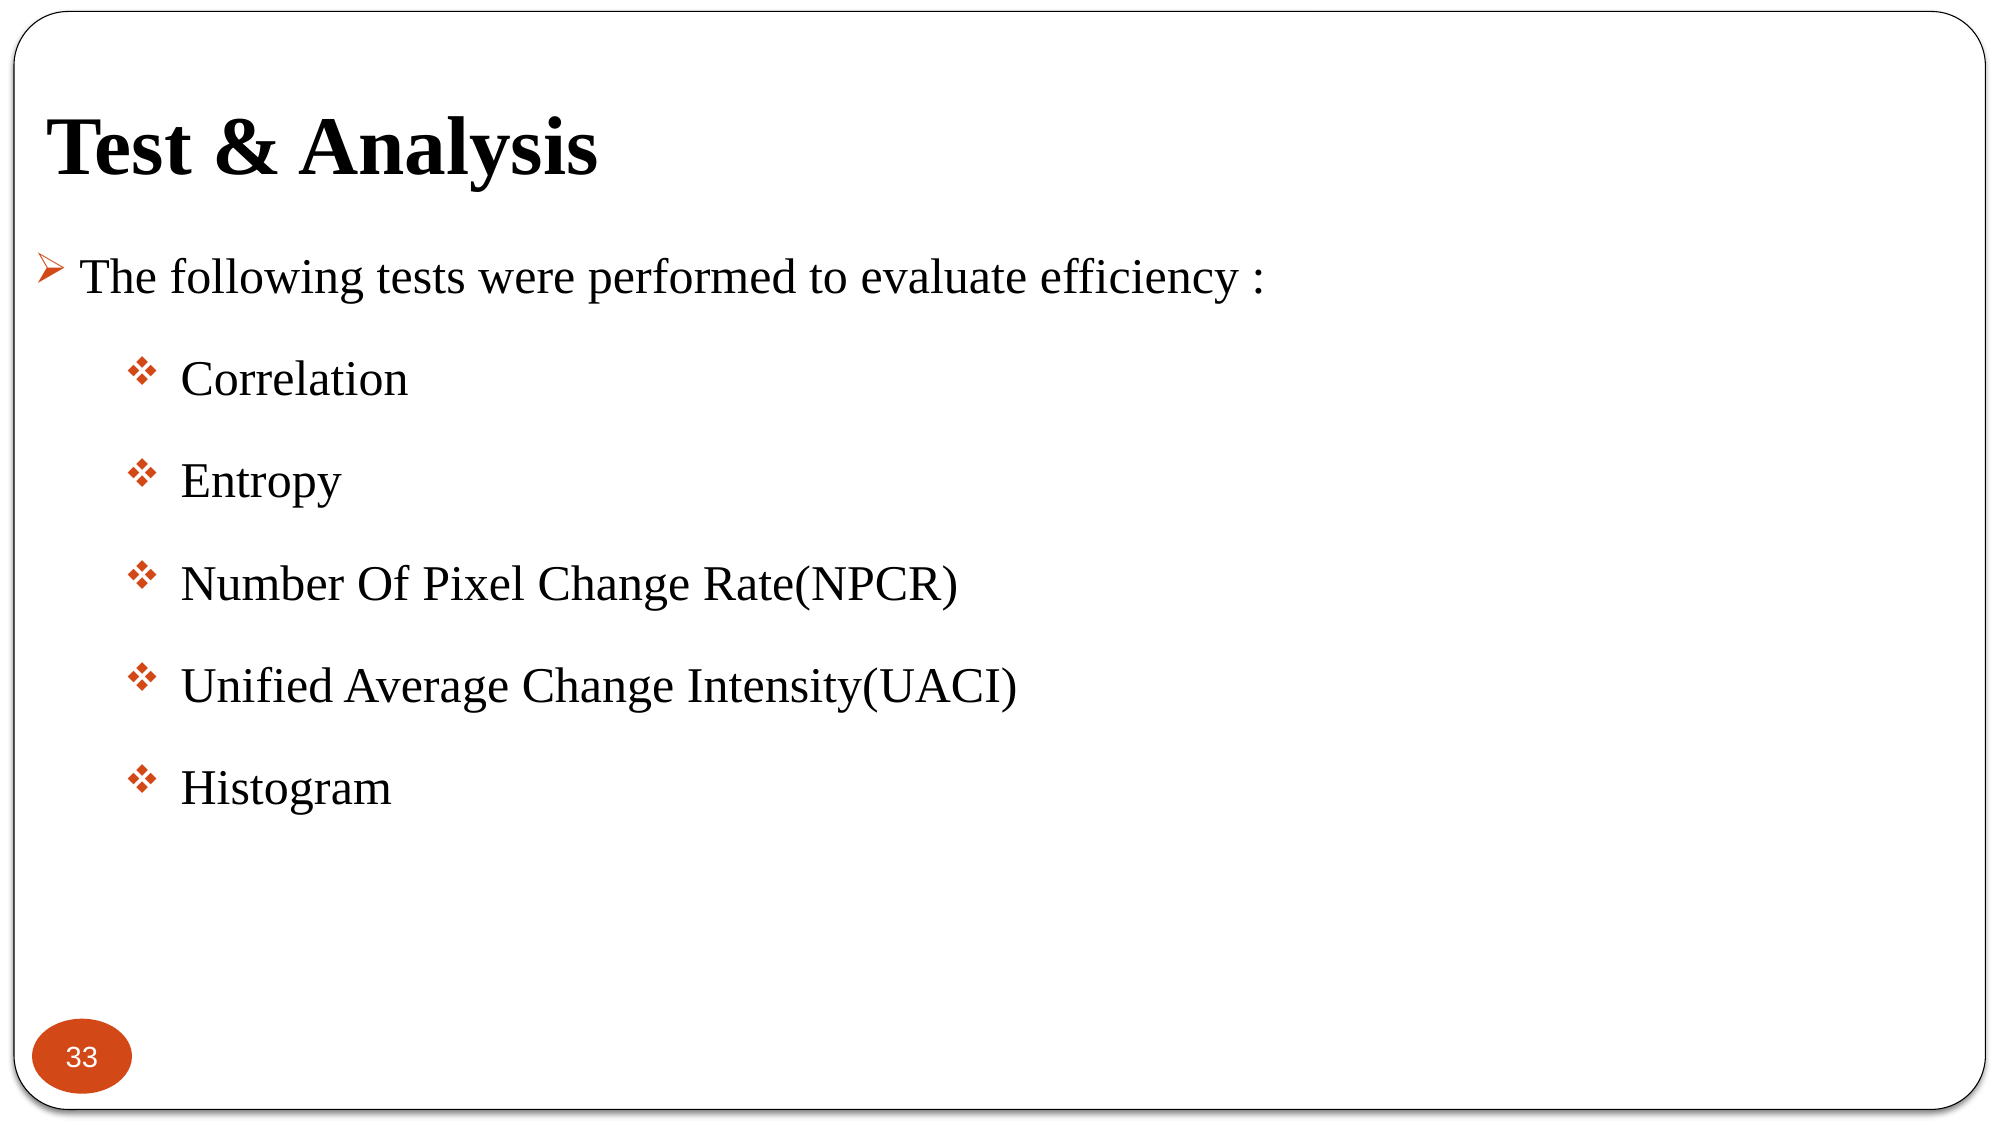

# Test & Analysis
The following tests were performed to evaluate efficiency :
Correlation
Entropy
Number Of Pixel Change Rate(NPCR)
Unified Average Change Intensity(UACI)
Histogram
33